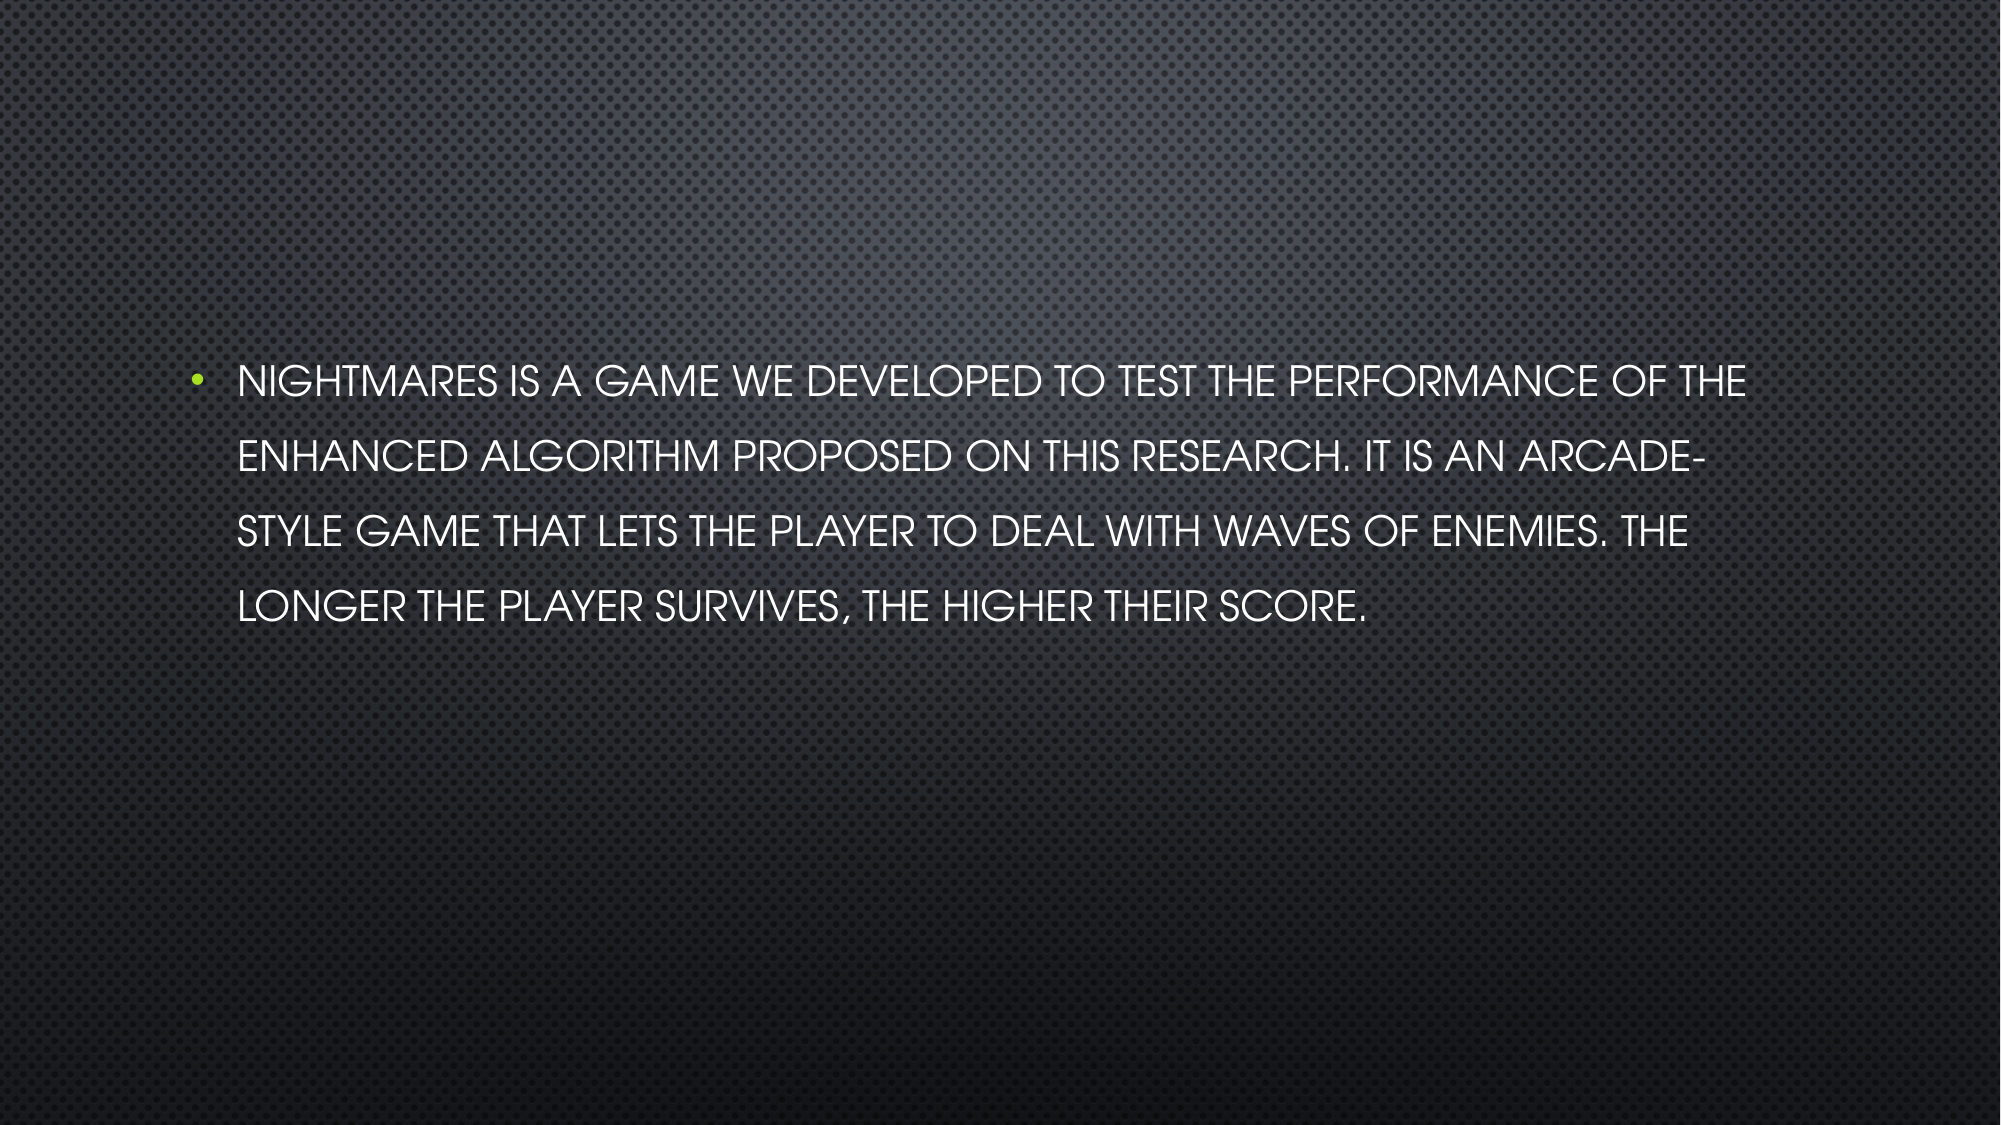

Nightmares is a game we developed to test the performance of the enhanced algorithm proposed on this research. It is an arcade-style game that lets the player to deal with waves of enemies. The longer the player survives, the higher their score.